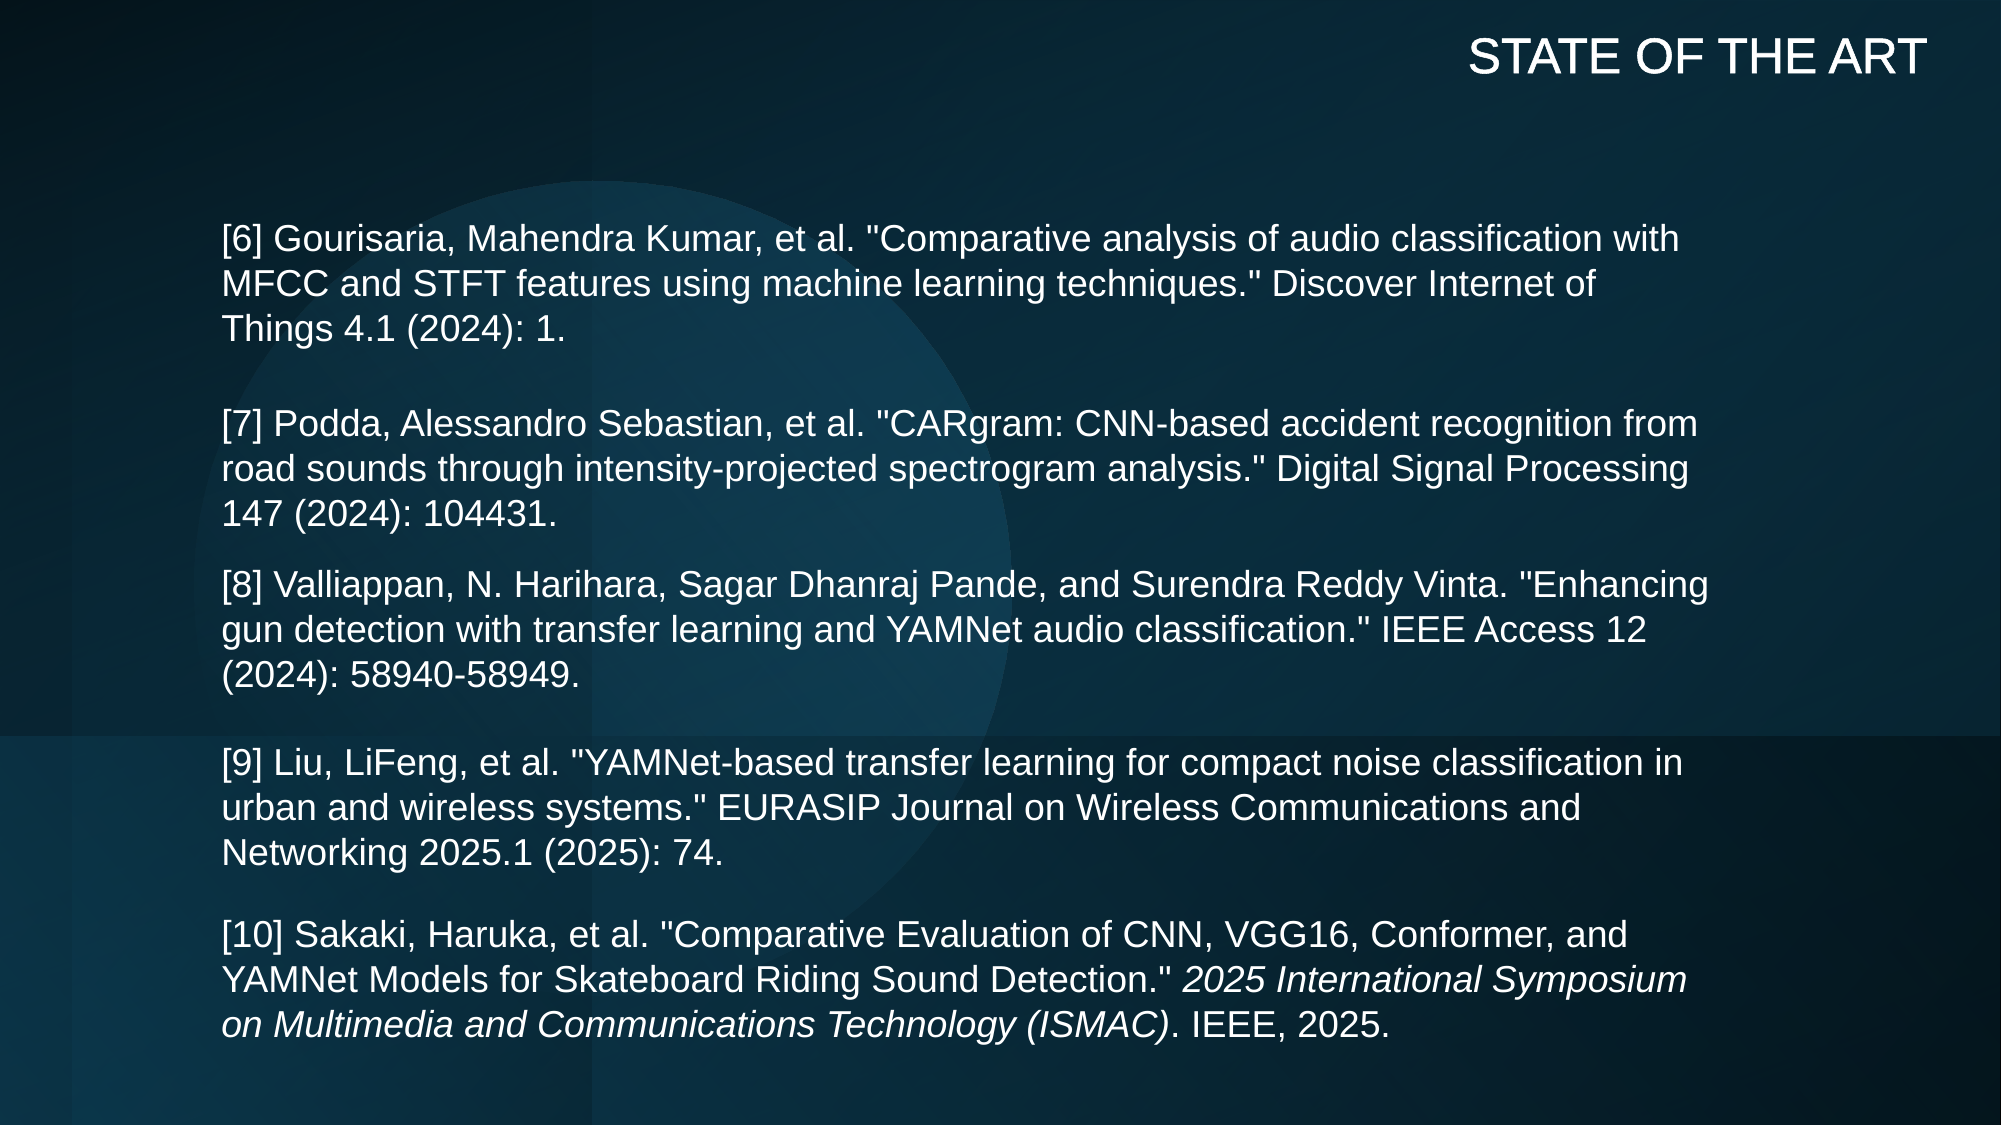

STATE OF THE ART

[6] Gourisaria, Mahendra Kumar, et al. "Comparative analysis of audio classification with MFCC and STFT features using machine learning techniques." Discover Internet of Things 4.1 (2024): 1.
[7] Podda, Alessandro Sebastian, et al. "CARgram: CNN-based accident recognition from road sounds through intensity-projected spectrogram analysis." Digital Signal Processing 147 (2024): 104431.
[8] Valliappan, N. Harihara, Sagar Dhanraj Pande, and Surendra Reddy Vinta. "Enhancing gun detection with transfer learning and YAMNet audio classification." IEEE Access 12 (2024): 58940-58949.
[9] Liu, LiFeng, et al. "YAMNet-based transfer learning for compact noise classification in urban and wireless systems." EURASIP Journal on Wireless Communications and Networking 2025.1 (2025): 74.

[10] Sakaki, Haruka, et al. "Comparative Evaluation of CNN, VGG16, Conformer, and YAMNet Models for Skateboard Riding Sound Detection." 2025 International Symposium on Multimedia and Communications Technology (ISMAC). IEEE, 2025.